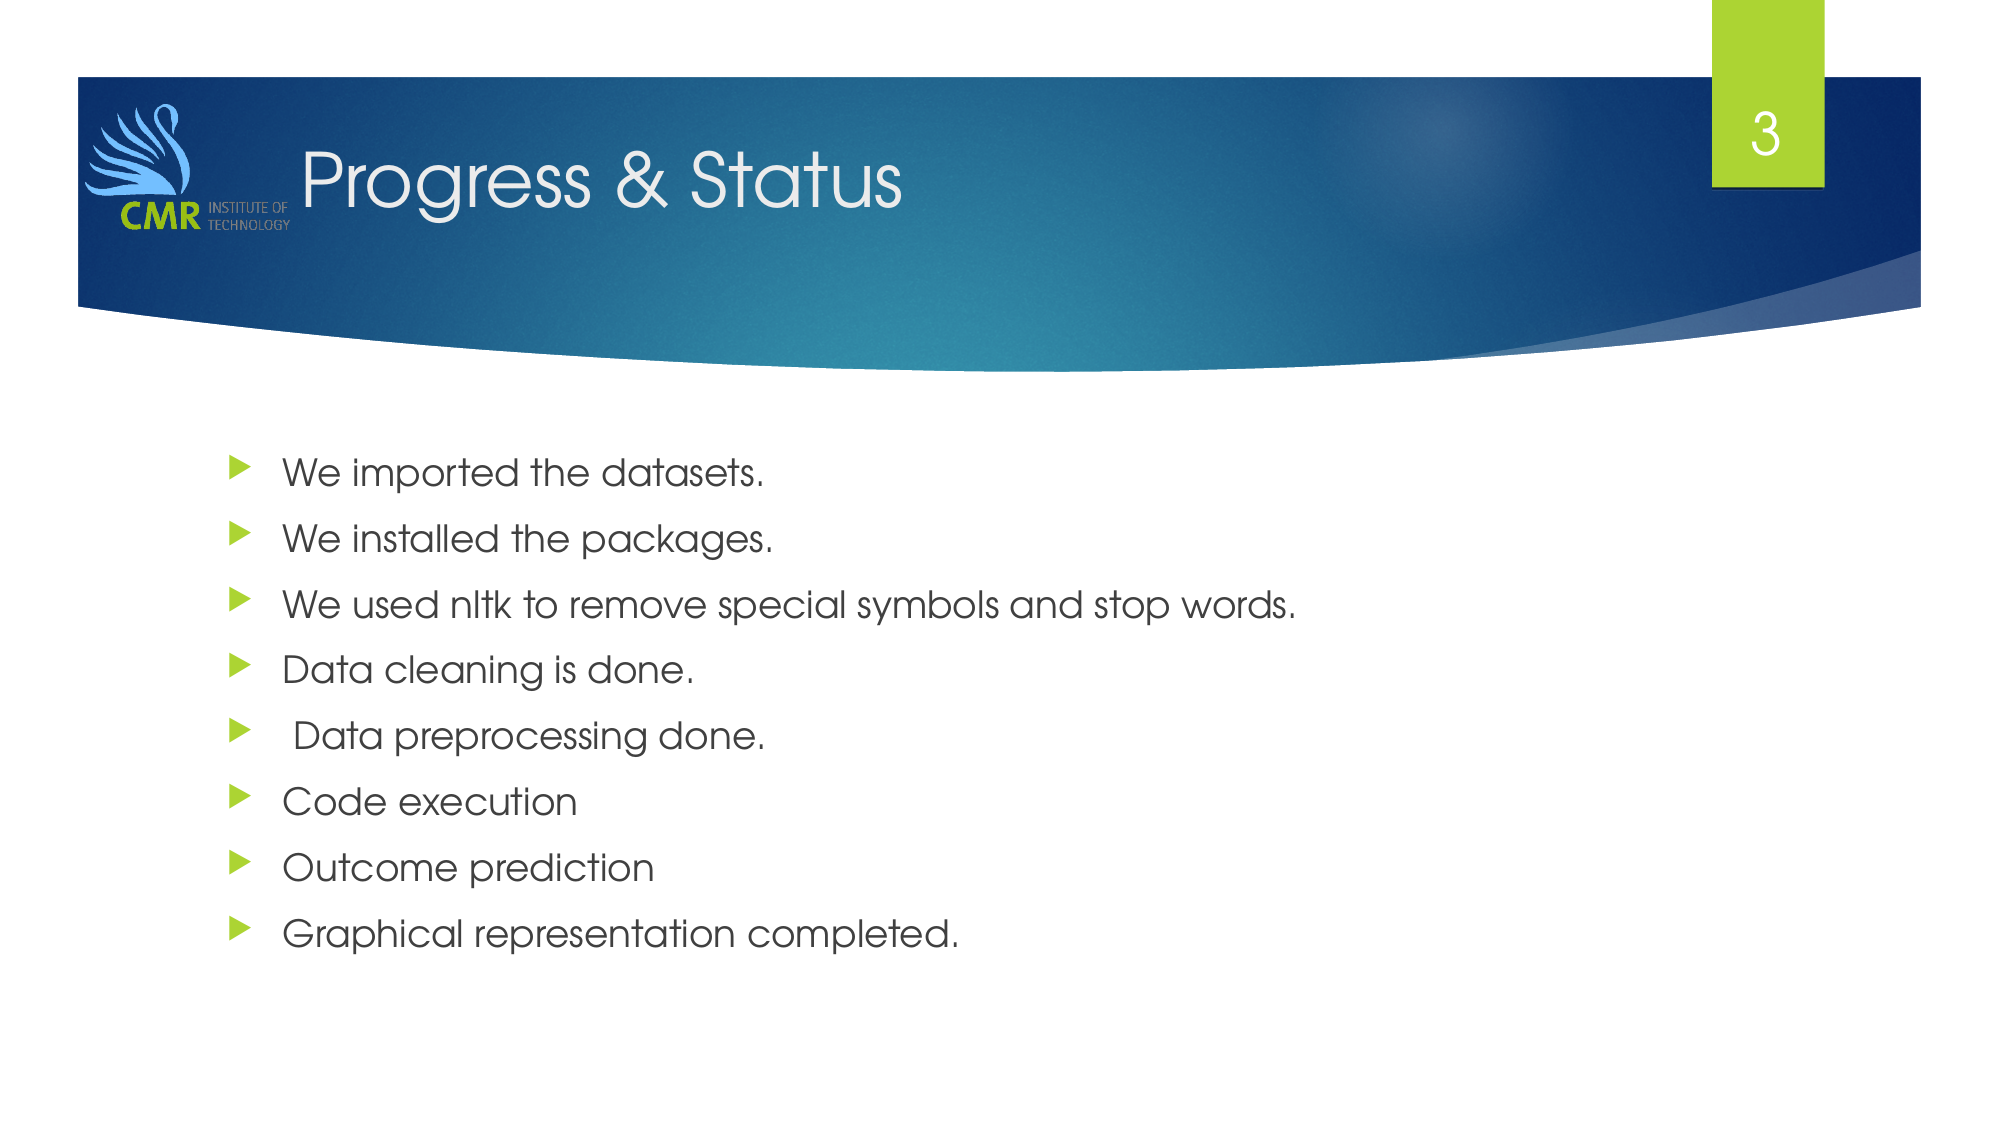

3
# Progress & Status
We imported the datasets.
We installed the packages.
We used nltk to remove special symbols and stop words.
Data cleaning is done.
 Data preprocessing done.
Code execution
Outcome prediction
Graphical representation completed.